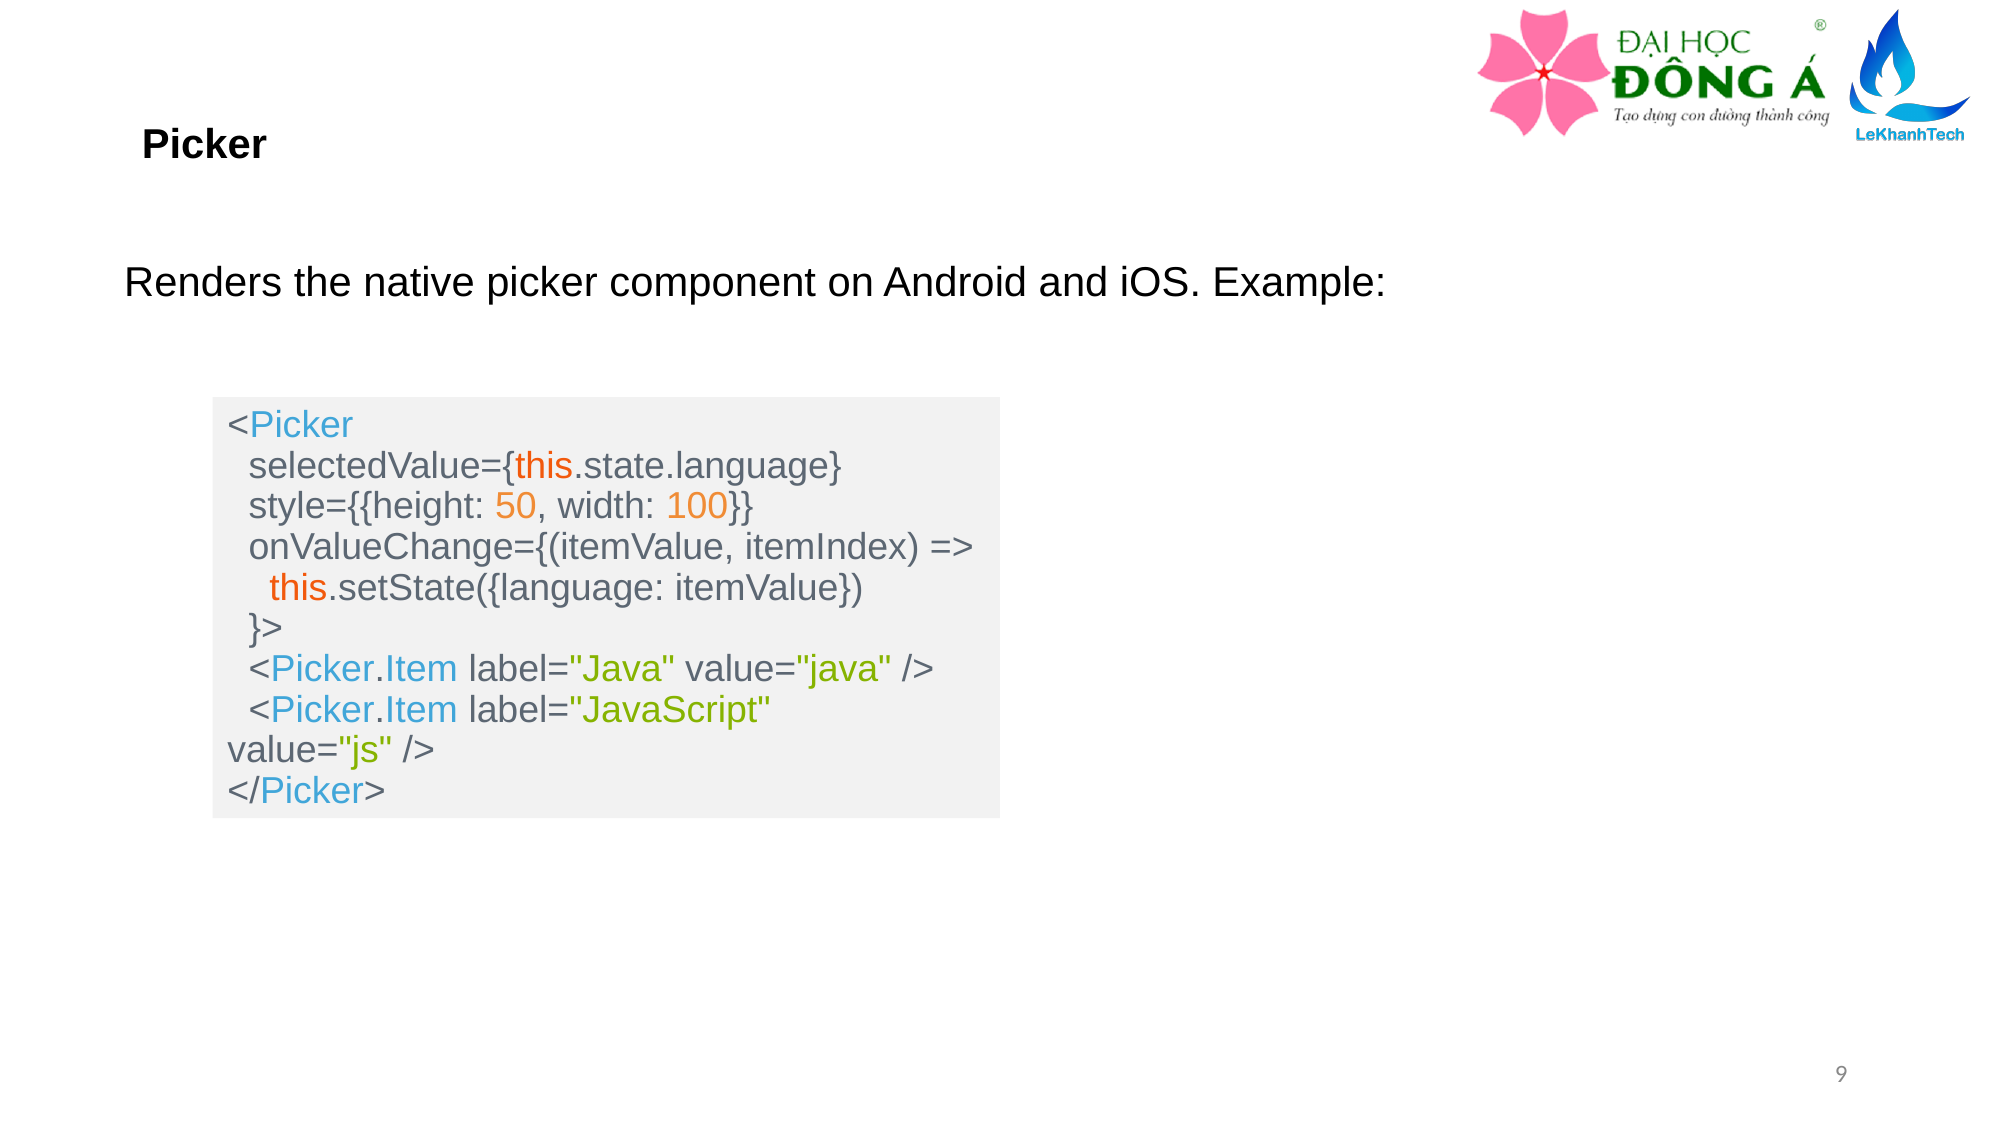

Picker
Renders the native picker component on Android and iOS. Example:
<Picker
  selectedValue={this.state.language}
  style={{height: 50, width: 100}}
  onValueChange={(itemValue, itemIndex) =>
    this.setState({language: itemValue})
  }>
  <Picker.Item label="Java" value="java" />
  <Picker.Item label="JavaScript" value="js" />
</Picker>
9